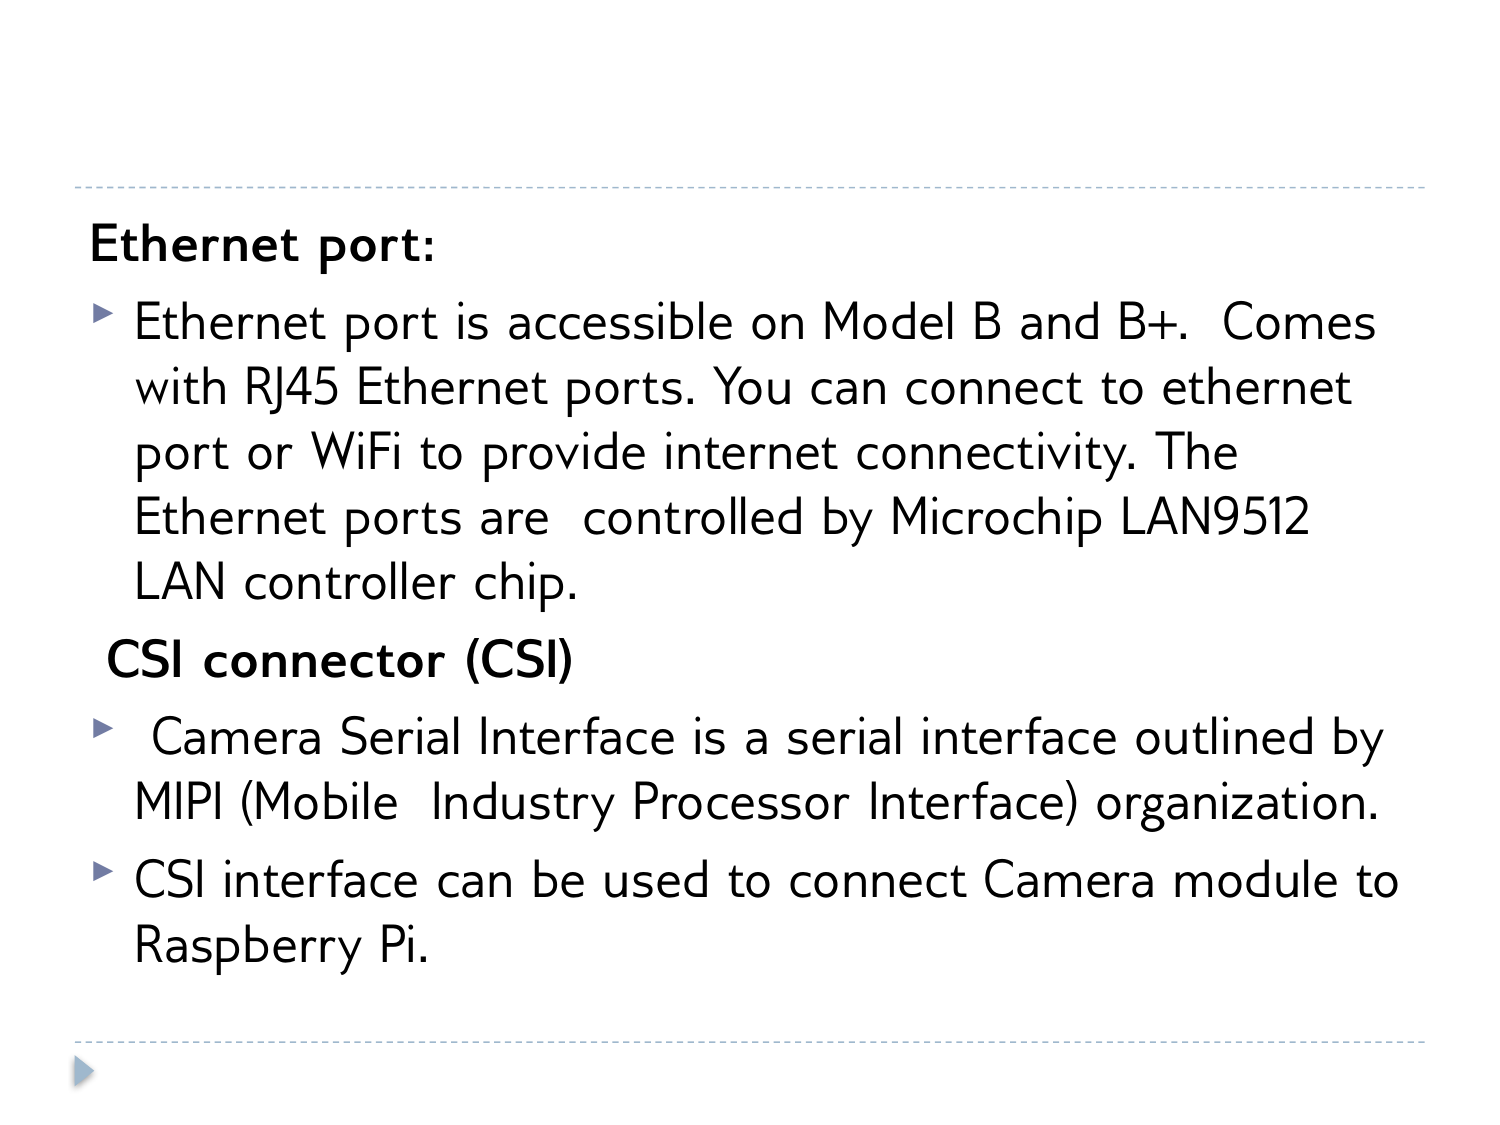

#
Ethernet port:
Ethernet port is accessible on Model B and B+.  Comes with RJ45 Ethernet ports. You can connect to ethernet port or WiFi to provide internet connectivity. The Ethernet ports are  controlled by Microchip LAN9512 LAN controller chip.
 CSI connector (CSI)
 Camera Serial Interface is a serial interface outlined by MIPI (Mobile  Industry Processor Interface) organization.
CSI interface can be used to connect Camera module to Raspberry Pi.